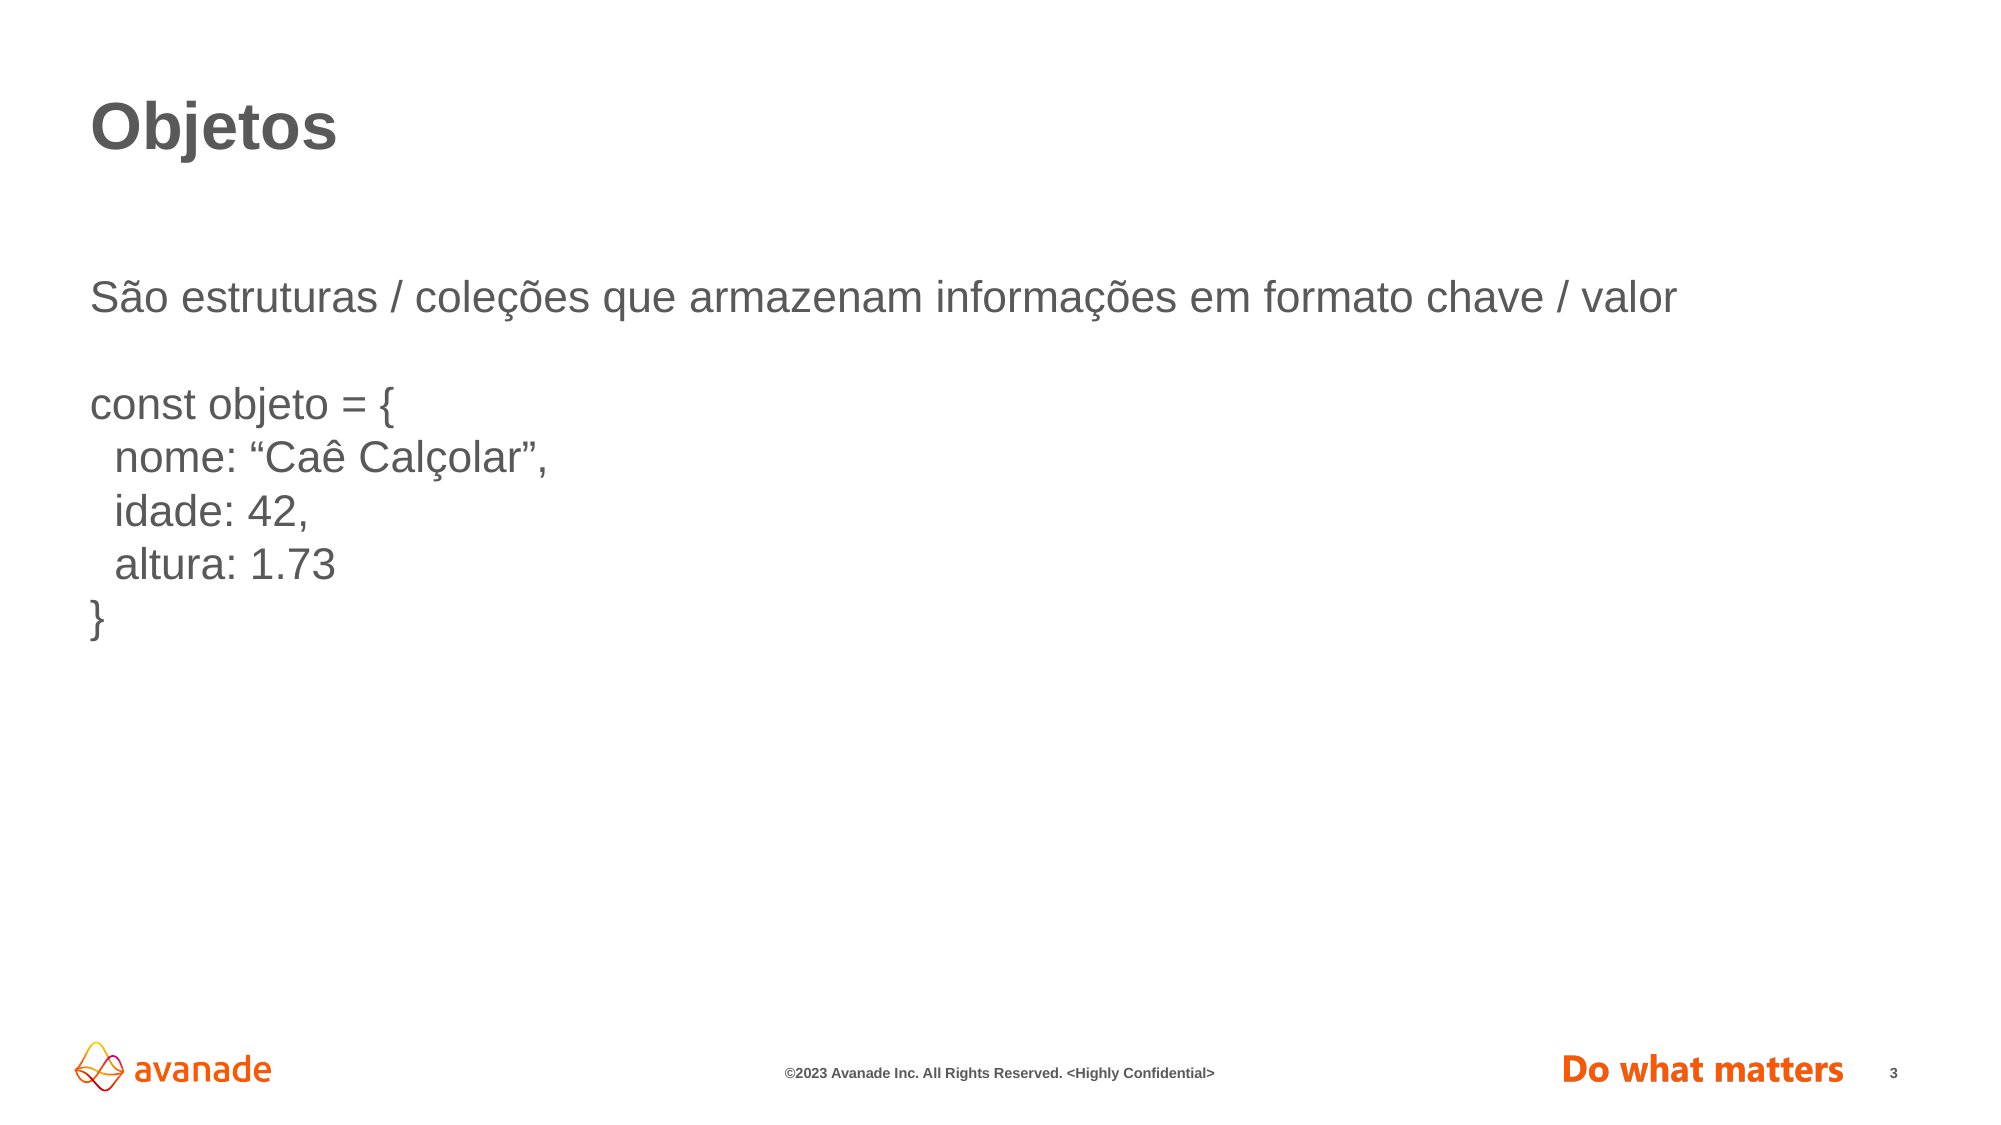

# Objetos
São estruturas / coleções que armazenam informações em formato chave / valor

const objeto = {
  nome: “Caê Calçolar”,
  idade: 42,
  altura: 1.73
}